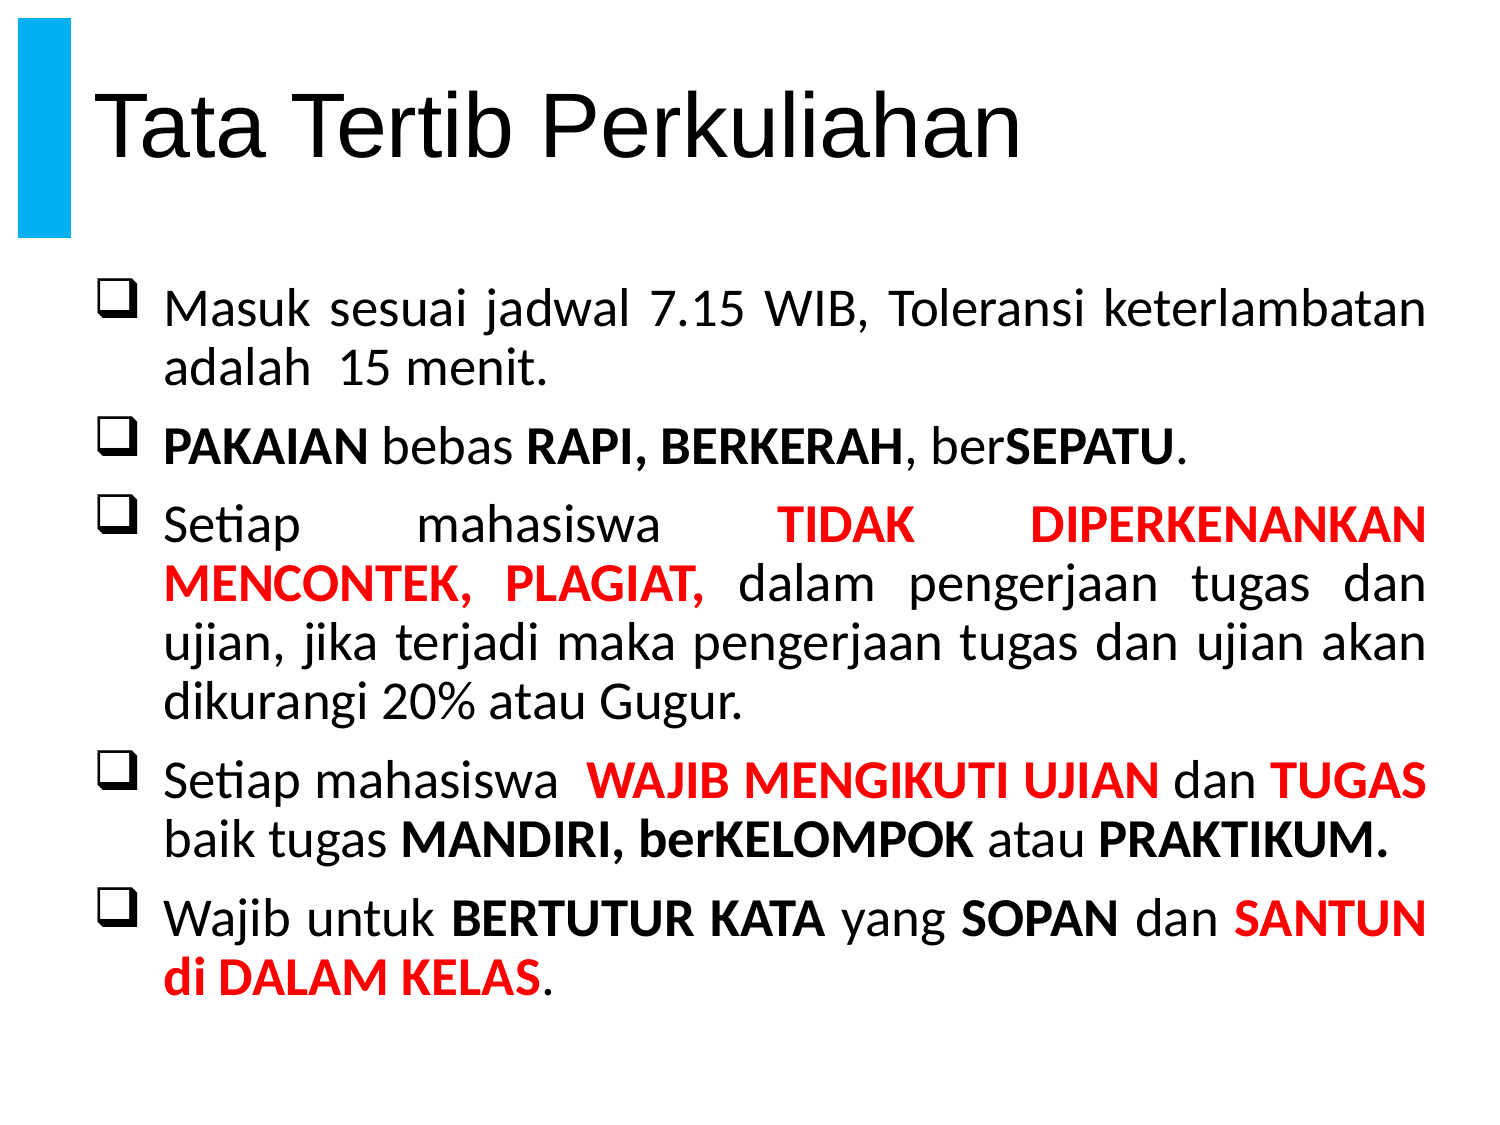

# Tata Tertib Perkuliahan
Masuk sesuai jadwal 7.15 WIB, Toleransi keterlambatan adalah  15 menit.
PAKAIAN bebas RAPI, BERKERAH, berSEPATU.
Setiap mahasiswa TIDAK DIPERKENANKAN MENCONTEK, PLAGIAT, dalam pengerjaan tugas dan ujian, jika terjadi maka pengerjaan tugas dan ujian akan dikurangi 20% atau Gugur.
Setiap mahasiswa  WAJIB MENGIKUTI UJIAN dan TUGAS baik tugas MANDIRI, berKELOMPOK atau PRAKTIKUM.
Wajib untuk BERTUTUR KATA yang SOPAN dan SANTUN di DALAM KELAS.